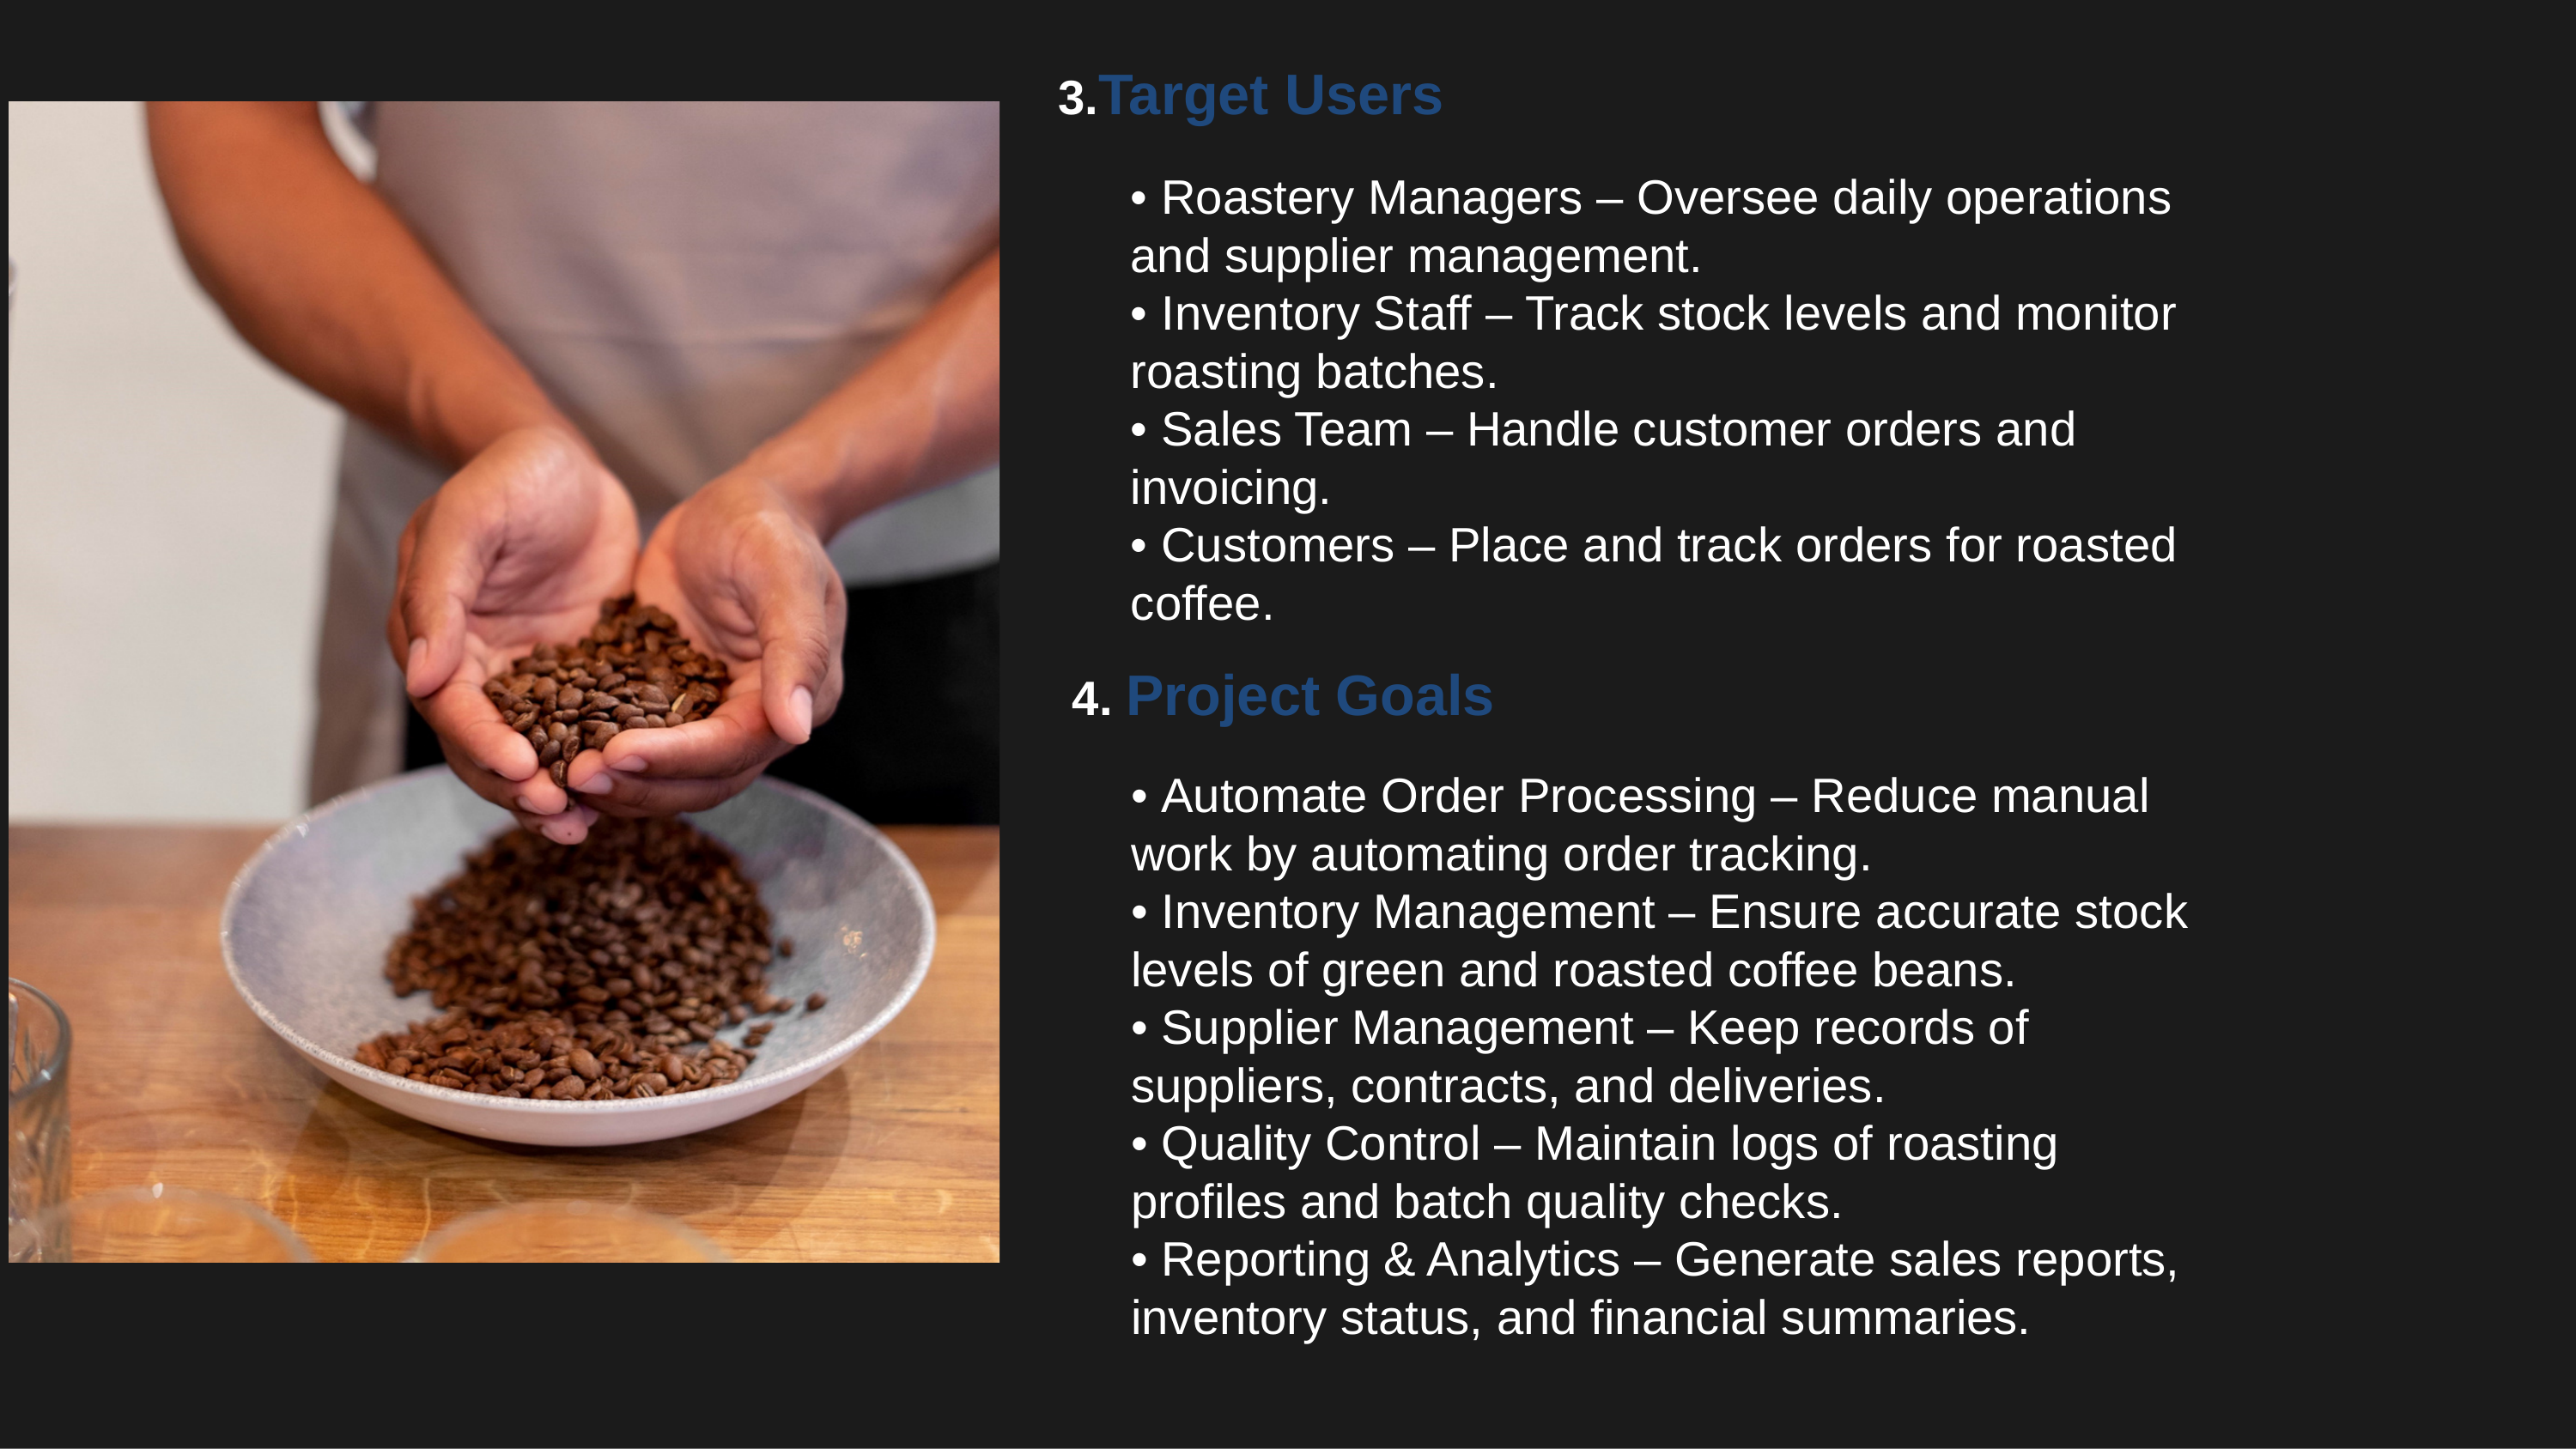

3.Target Users

• Roastery Managers – Oversee daily operations and supplier management.
• Inventory Staff – Track stock levels and monitor roasting batches.
• Sales Team – Handle customer orders and invoicing.
• Customers – Place and track orders for roasted coffee.

4. Project Goals

• Automate Order Processing – Reduce manual work by automating order tracking.
• Inventory Management – Ensure accurate stock levels of green and roasted coffee beans.
• Supplier Management – Keep records of suppliers, contracts, and deliveries.
• Quality Control – Maintain logs of roasting profiles and batch quality checks.
• Reporting & Analytics – Generate sales reports, inventory status, and financial summaries.